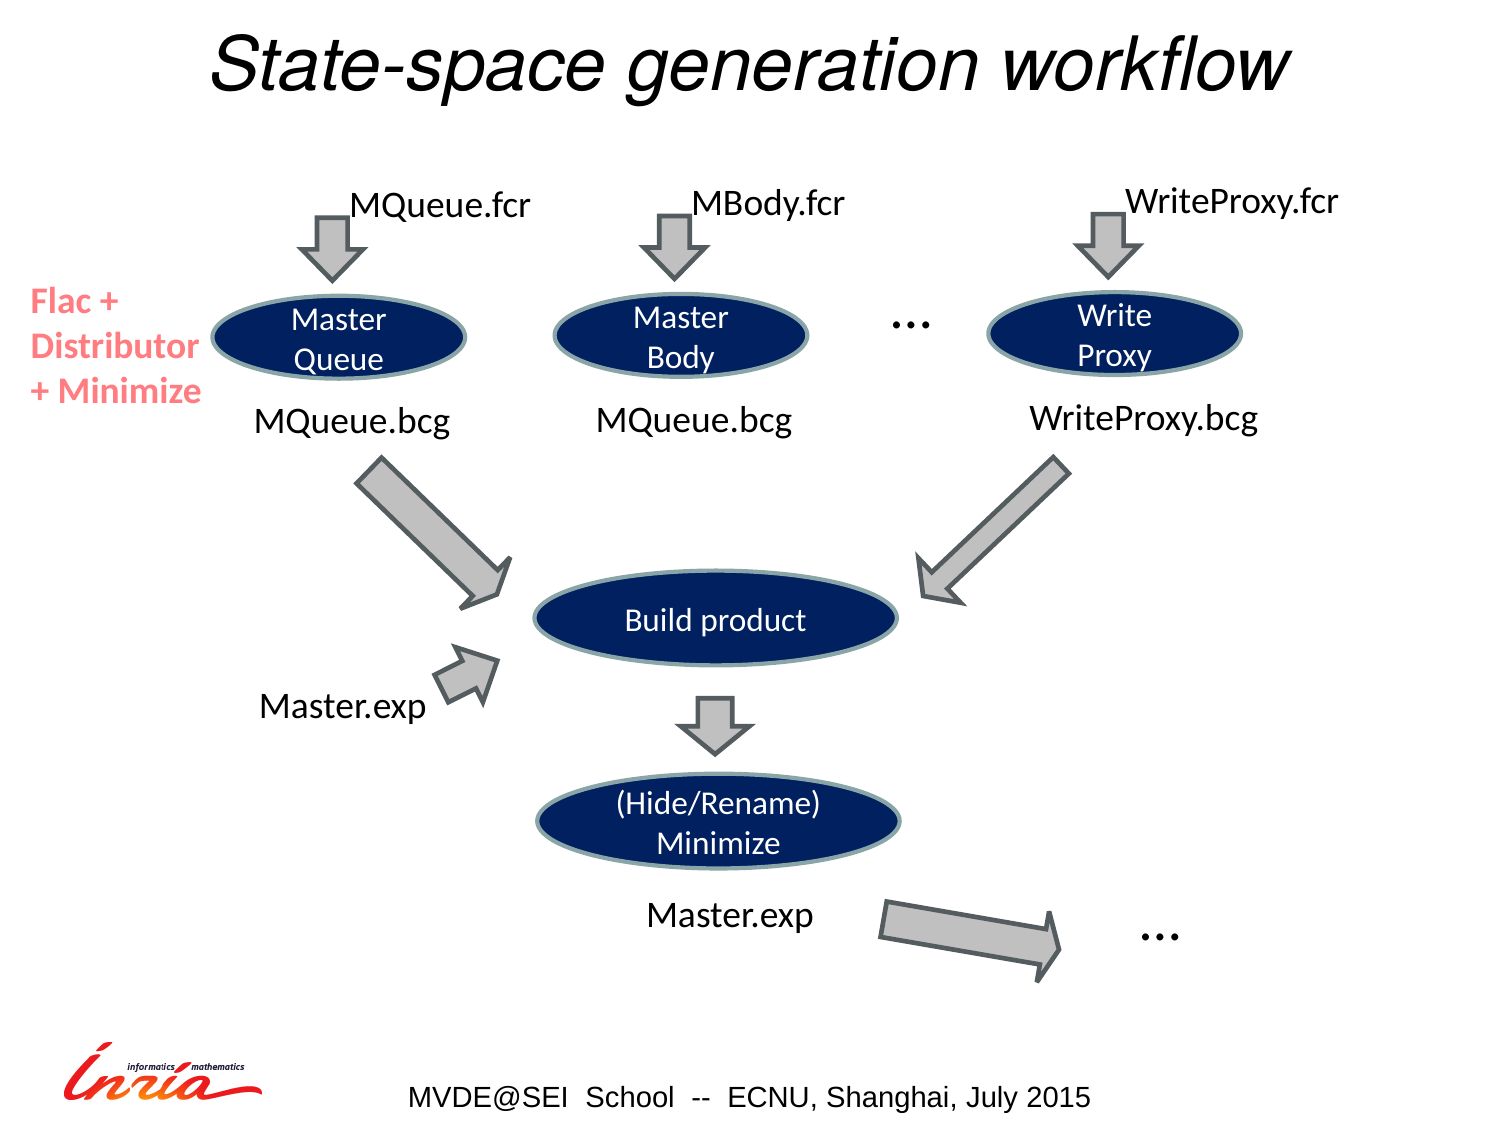

State-space generation workflow
WriteProxy.fcr

Write Proxy
WriteProxy.bcg
MBody.fcr

Master Body
MQueue.bcg
MQueue.fcr

Master Queue
MQueue.bcg
…
Flac +
Distributor
+ Minimize

Build product

Master.exp

(Hide/Rename)
Minimize

…
Master.exp
MVDE@SEI  School  --  ECNU, Shanghai, July 2015